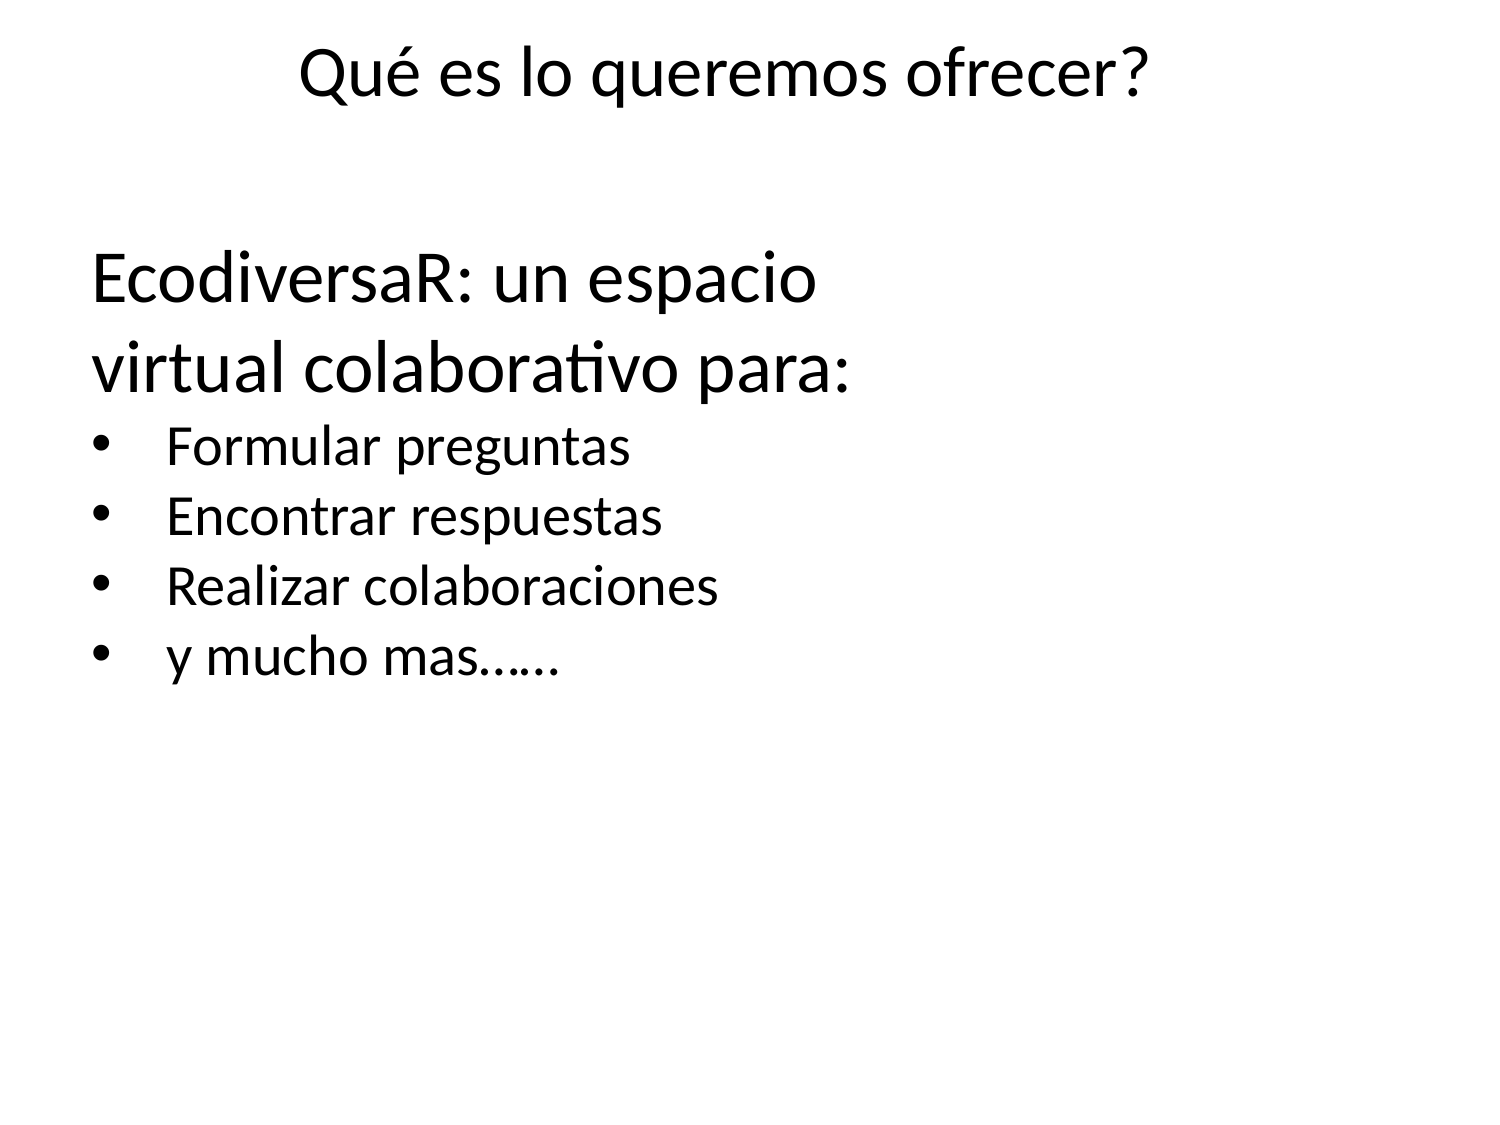

# Qué es lo queremos ofrecer?
EcodiversaR: un espacio virtual colaborativo para:
Formular preguntas
Encontrar respuestas
Realizar colaboraciones
y mucho mas……